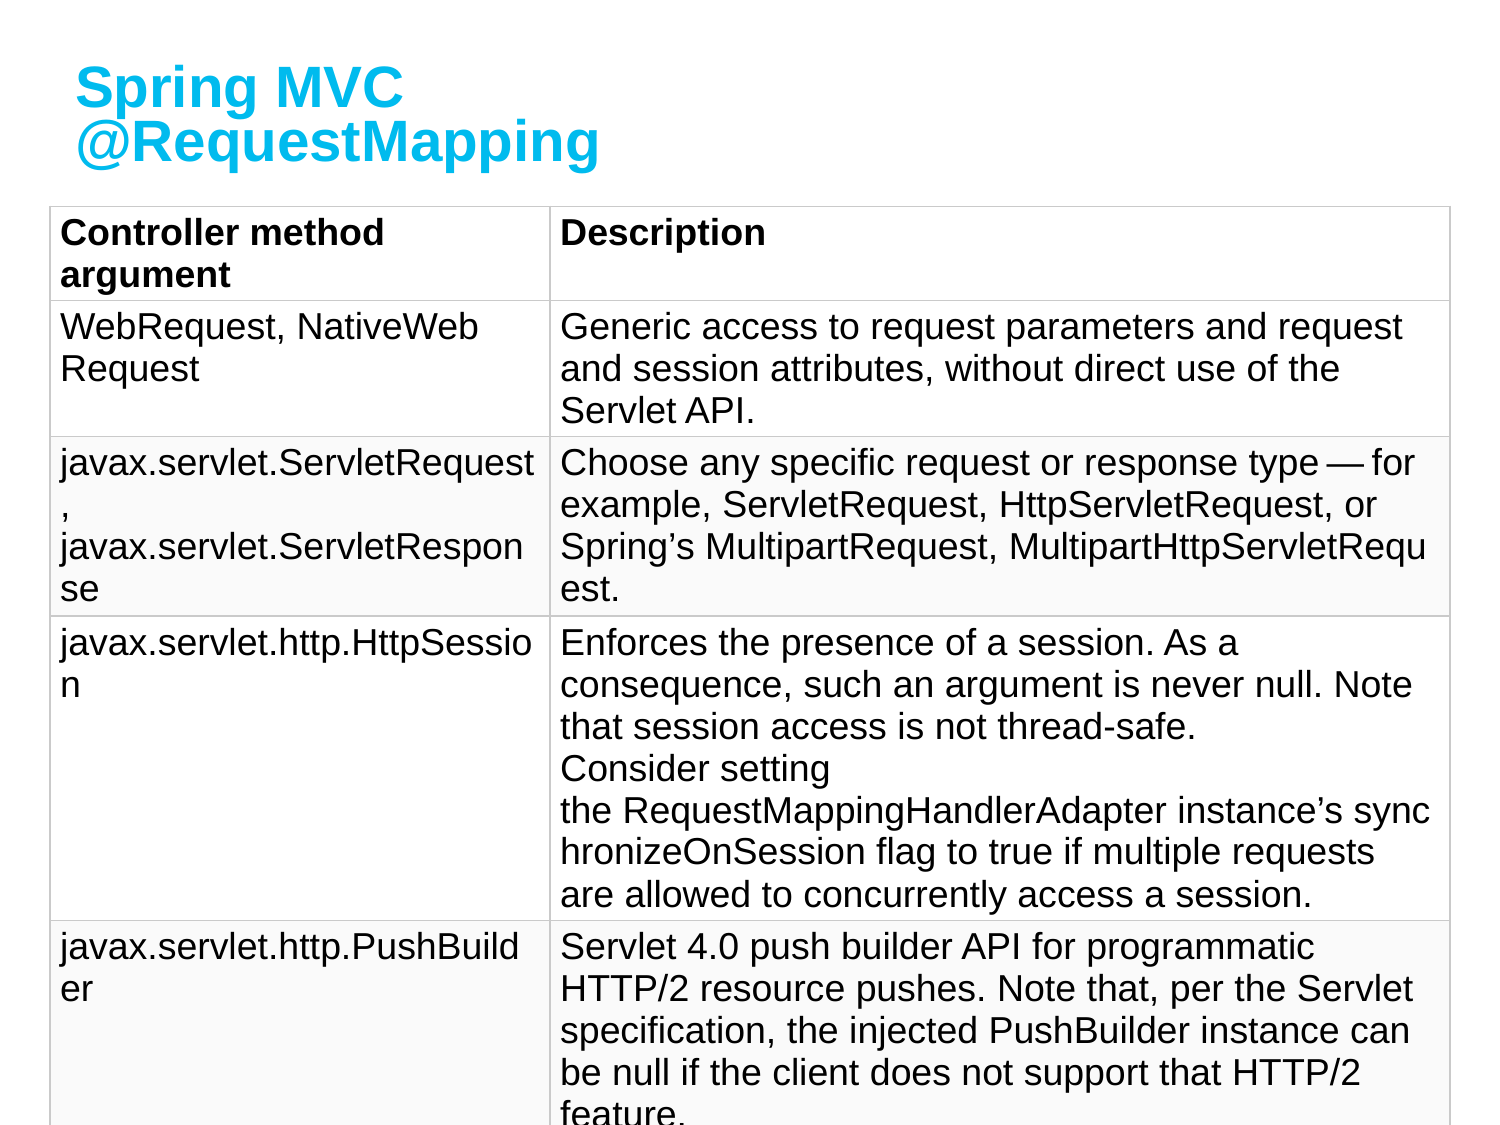

# Spring MVC @RequestMapping
| Controller method argument | Description |
| --- | --- |
| WebRequest, NativeWeb Request | Generic access to request parameters and request and session attributes, without direct use of the Servlet API. |
| javax.servlet.ServletRequest,  javax.servlet.ServletResponse | Choose any specific request or response type — for example, ServletRequest, HttpServletRequest, or Spring’s MultipartRequest, MultipartHttpServletRequest. |
| javax.servlet.http.HttpSession | Enforces the presence of a session. As a consequence, such an argument is never null. Note that session access is not thread-safe. Consider setting the RequestMappingHandlerAdapter instance’s synchronizeOnSession flag to true if multiple requests are allowed to concurrently access a session. |
| javax.servlet.http.PushBuilder | Servlet 4.0 push builder API for programmatic HTTP/2 resource pushes. Note that, per the Servlet specification, the injected PushBuilder instance can be null if the client does not support that HTTP/2 feature. |